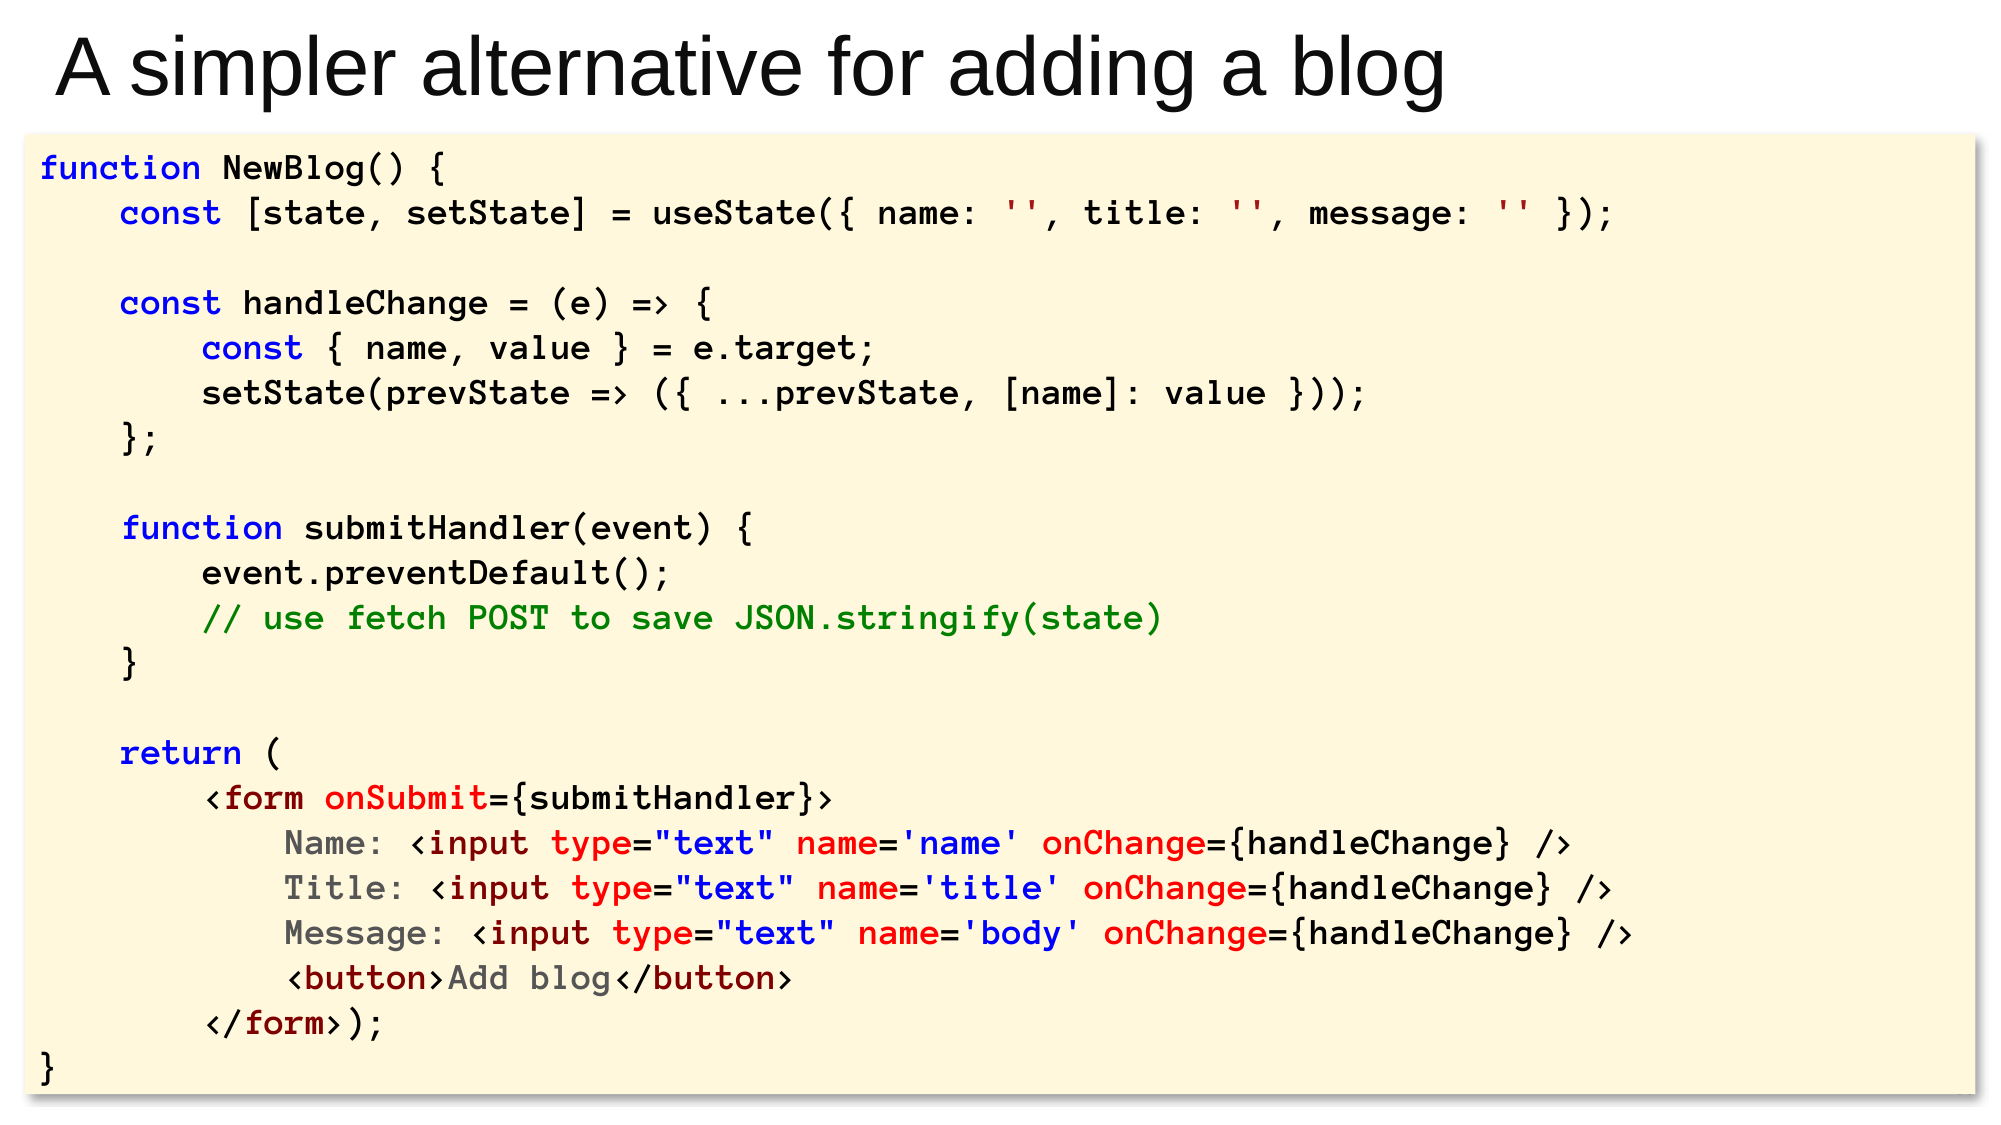

# A simpler alternative for adding a blog
function NewBlog() {
    const [state, setState] = useState({ name: '', title: '', message: '' });

    const handleChange = (e) => {
        const { name, value } = e.target;
        setState(prevState => ({ ...prevState, [name]: value }));
    };

    function submitHandler(event) {
        event.preventDefault();
        // use fetch POST to save JSON.stringify(state)
    }

    return (
        <form onSubmit={submitHandler}>
            Name: <input type="text" name='name' onChange={handleChange} />
            Title: <input type="text" name='title' onChange={handleChange} />
            Message: <input type="text" name='body' onChange={handleChange} />
            <button>Add blog</button>
        </form>);
}
58